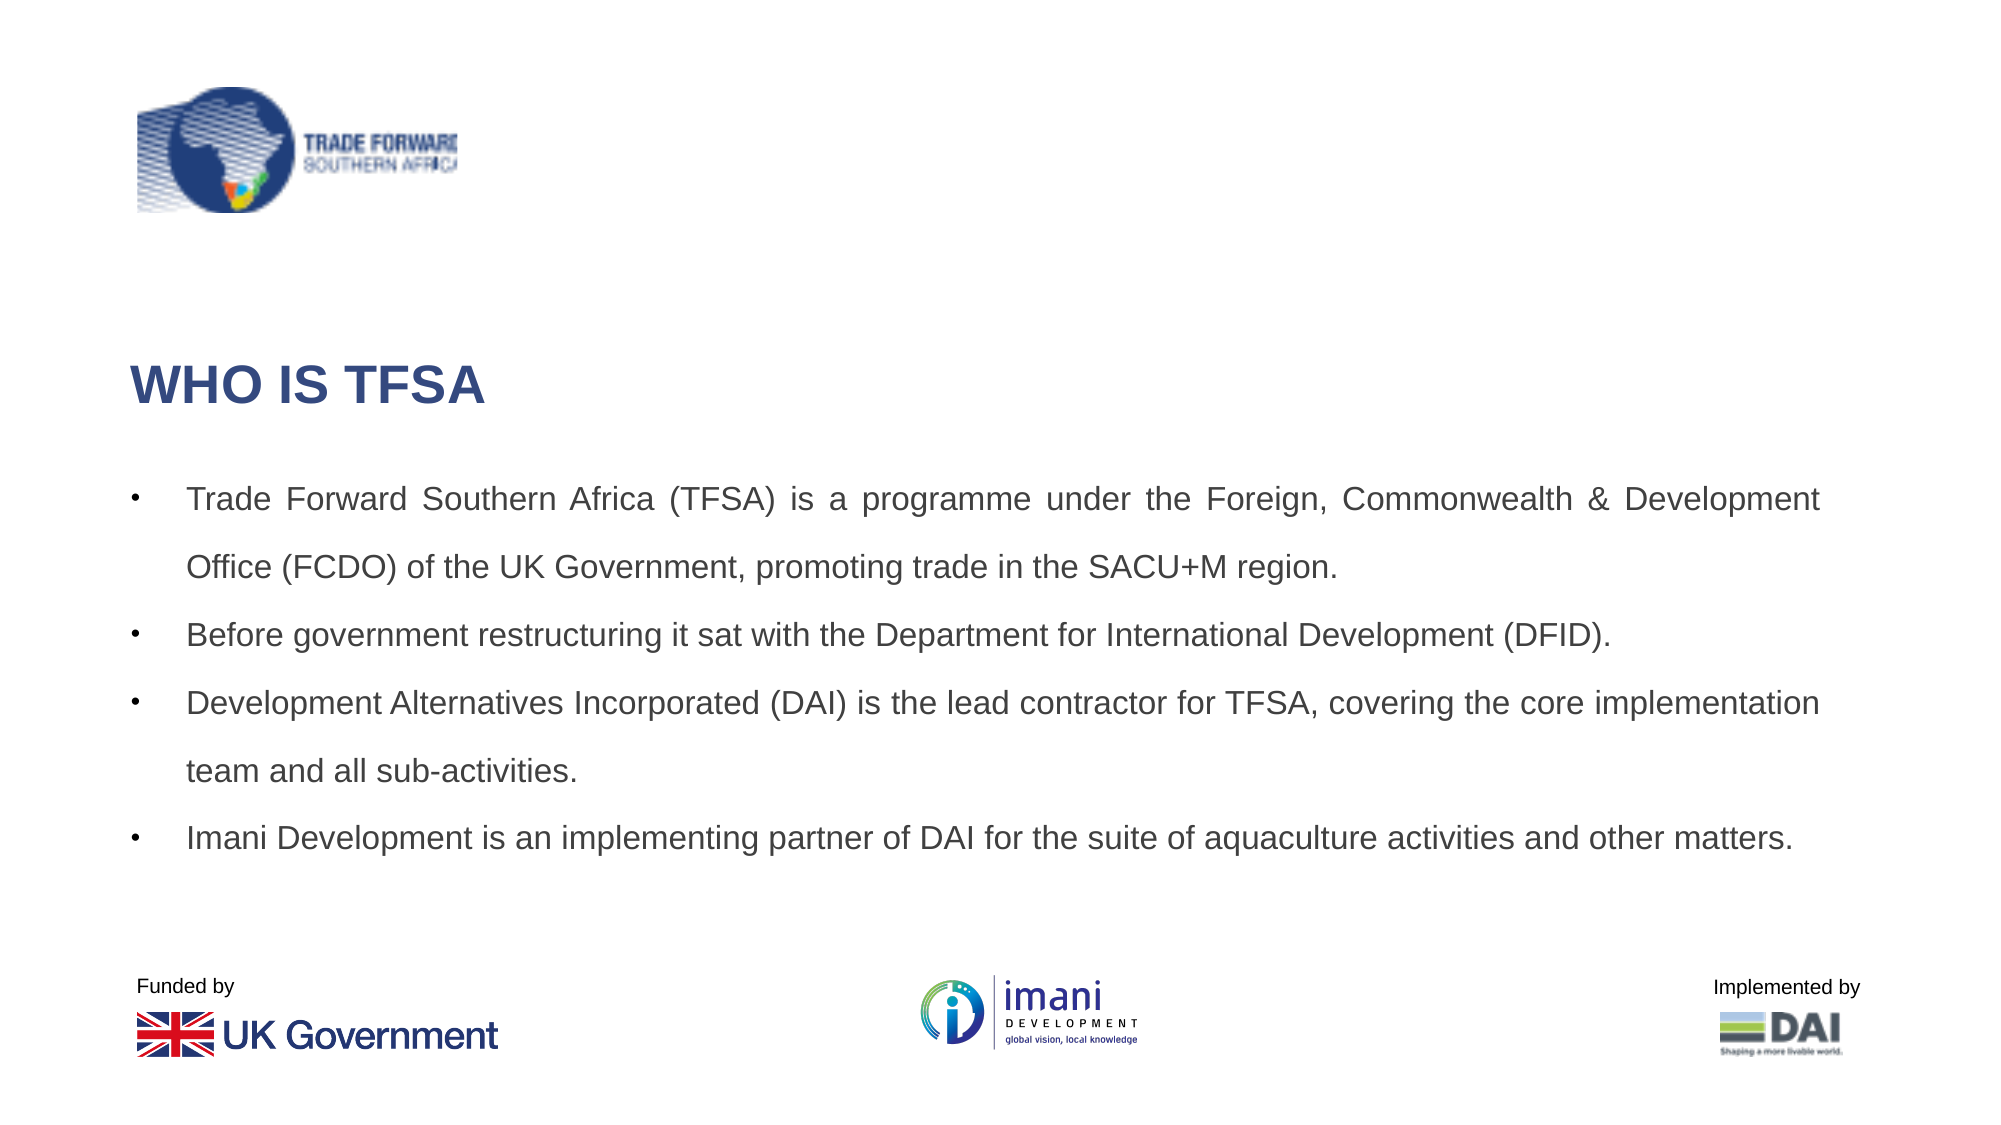

WHO IS TFSA

Trade Forward Southern Africa (TFSA) is a programme under the Foreign, Commonwealth & Development Office (FCDO) of the UK Government, promoting trade in the SACU+M region.
Before government restructuring it sat with the Department for International Development (DFID).
Development Alternatives Incorporated (DAI) is the lead contractor for TFSA, covering the core implementation team and all sub-activities.
Imani Development is an implementing partner of DAI for the suite of aquaculture activities and other matters.